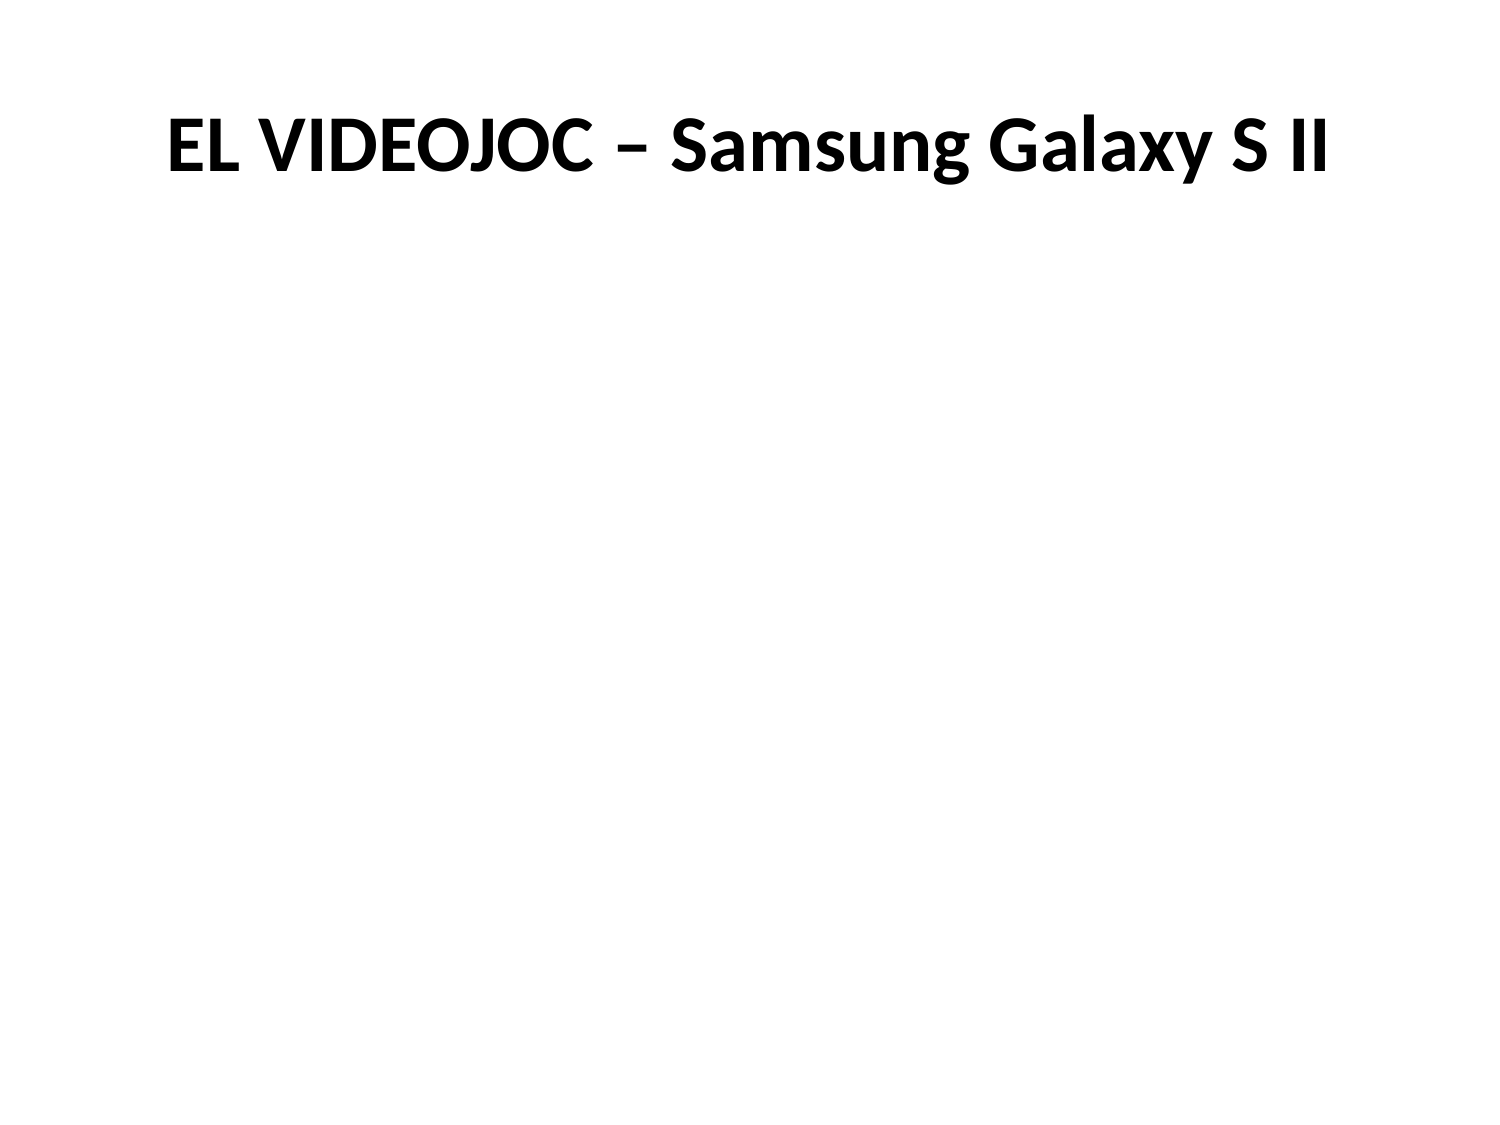

# EL VIDEOJOC – Samsung Galaxy S II